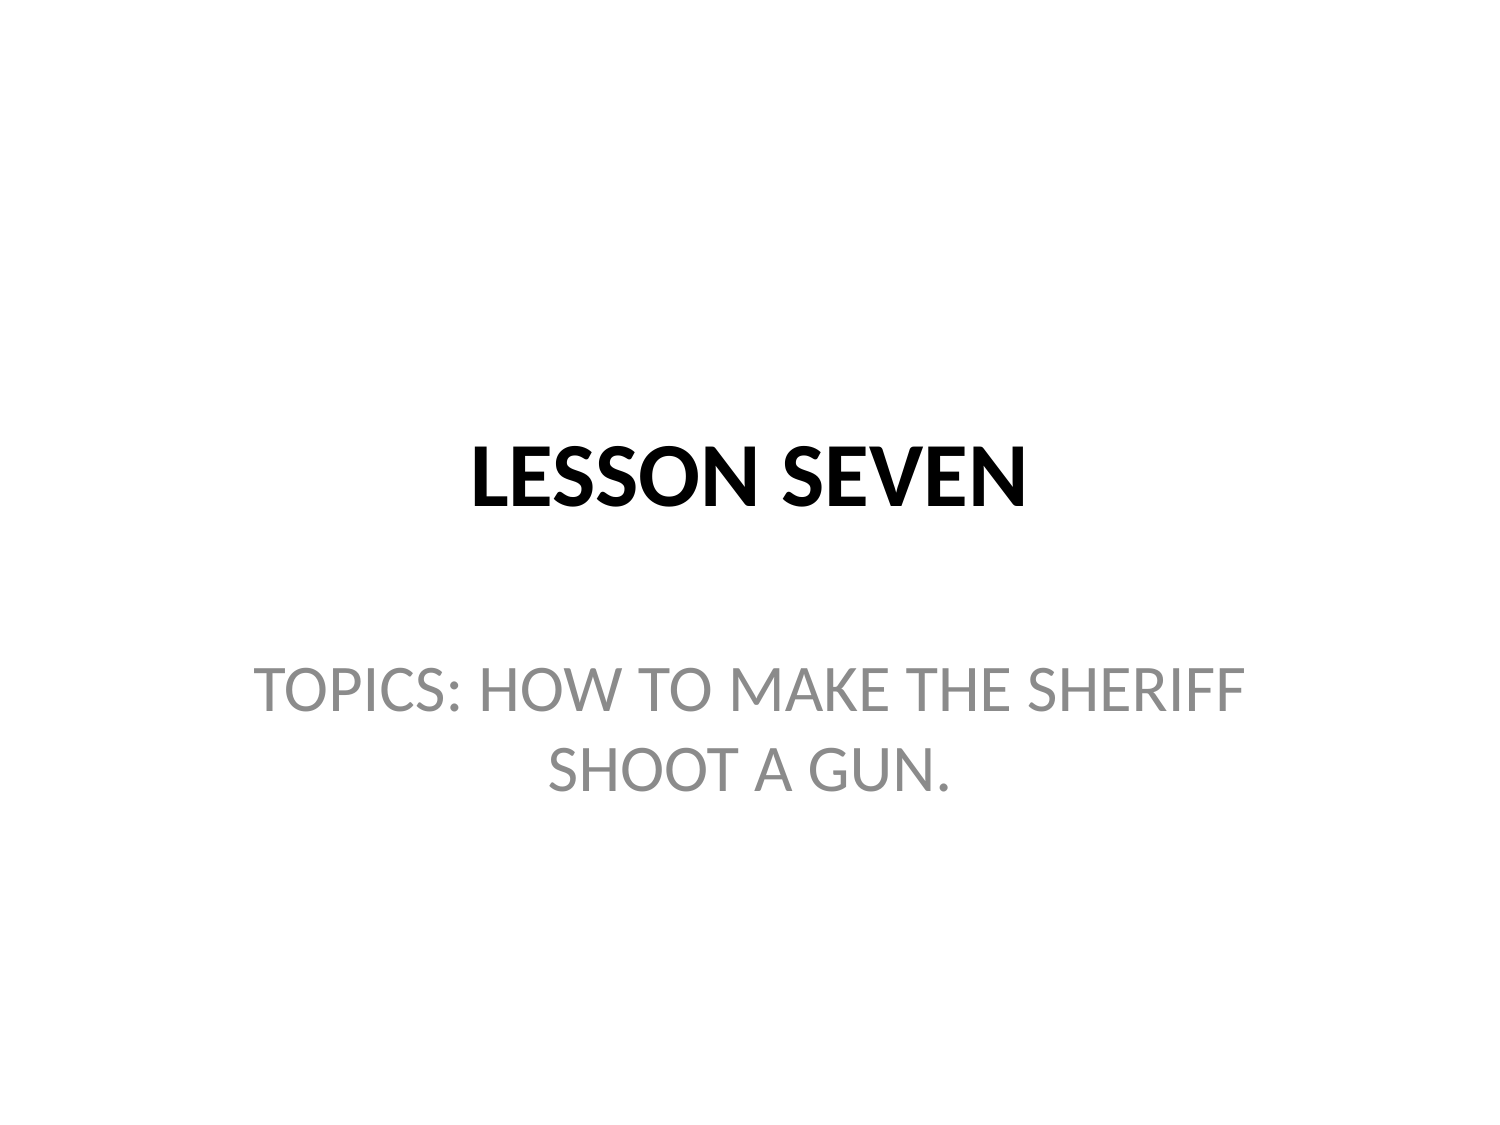

# LESSON SEVEN
TOPICS: HOW TO MAKE THE SHERIFF SHOOT A GUN.